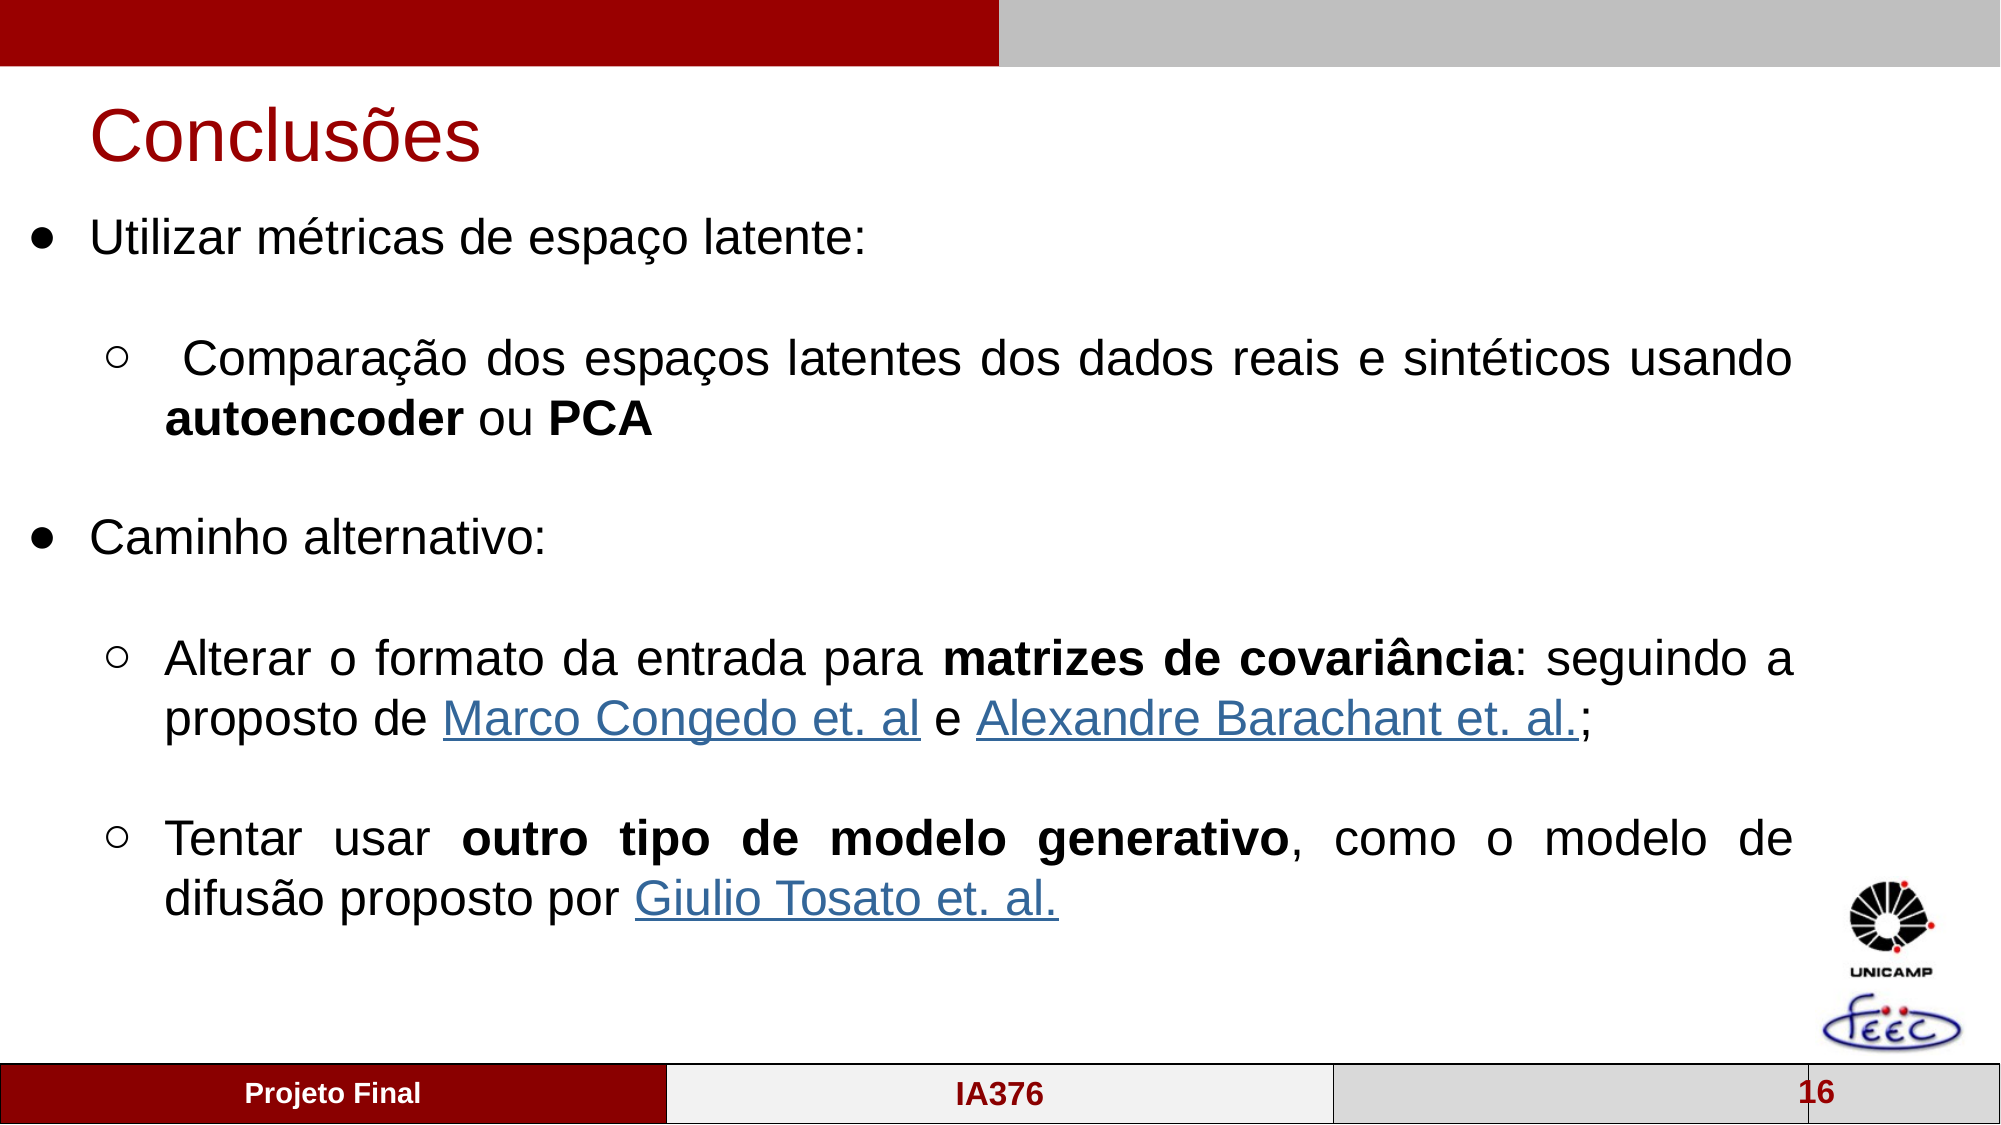

Conclusões

Utilizar métricas de espaço latente:

 Comparação dos espaços latentes dos dados reais e sintéticos usando autoencoder ou PCA

Caminho alternativo:

Alterar o formato da entrada para matrizes de covariância: seguindo a proposto de Marco Congedo et. al e Alexandre Barachant et. al.;

Tentar usar outro tipo de modelo generativo, como o modelo de difusão proposto por Giulio Tosato et. al.